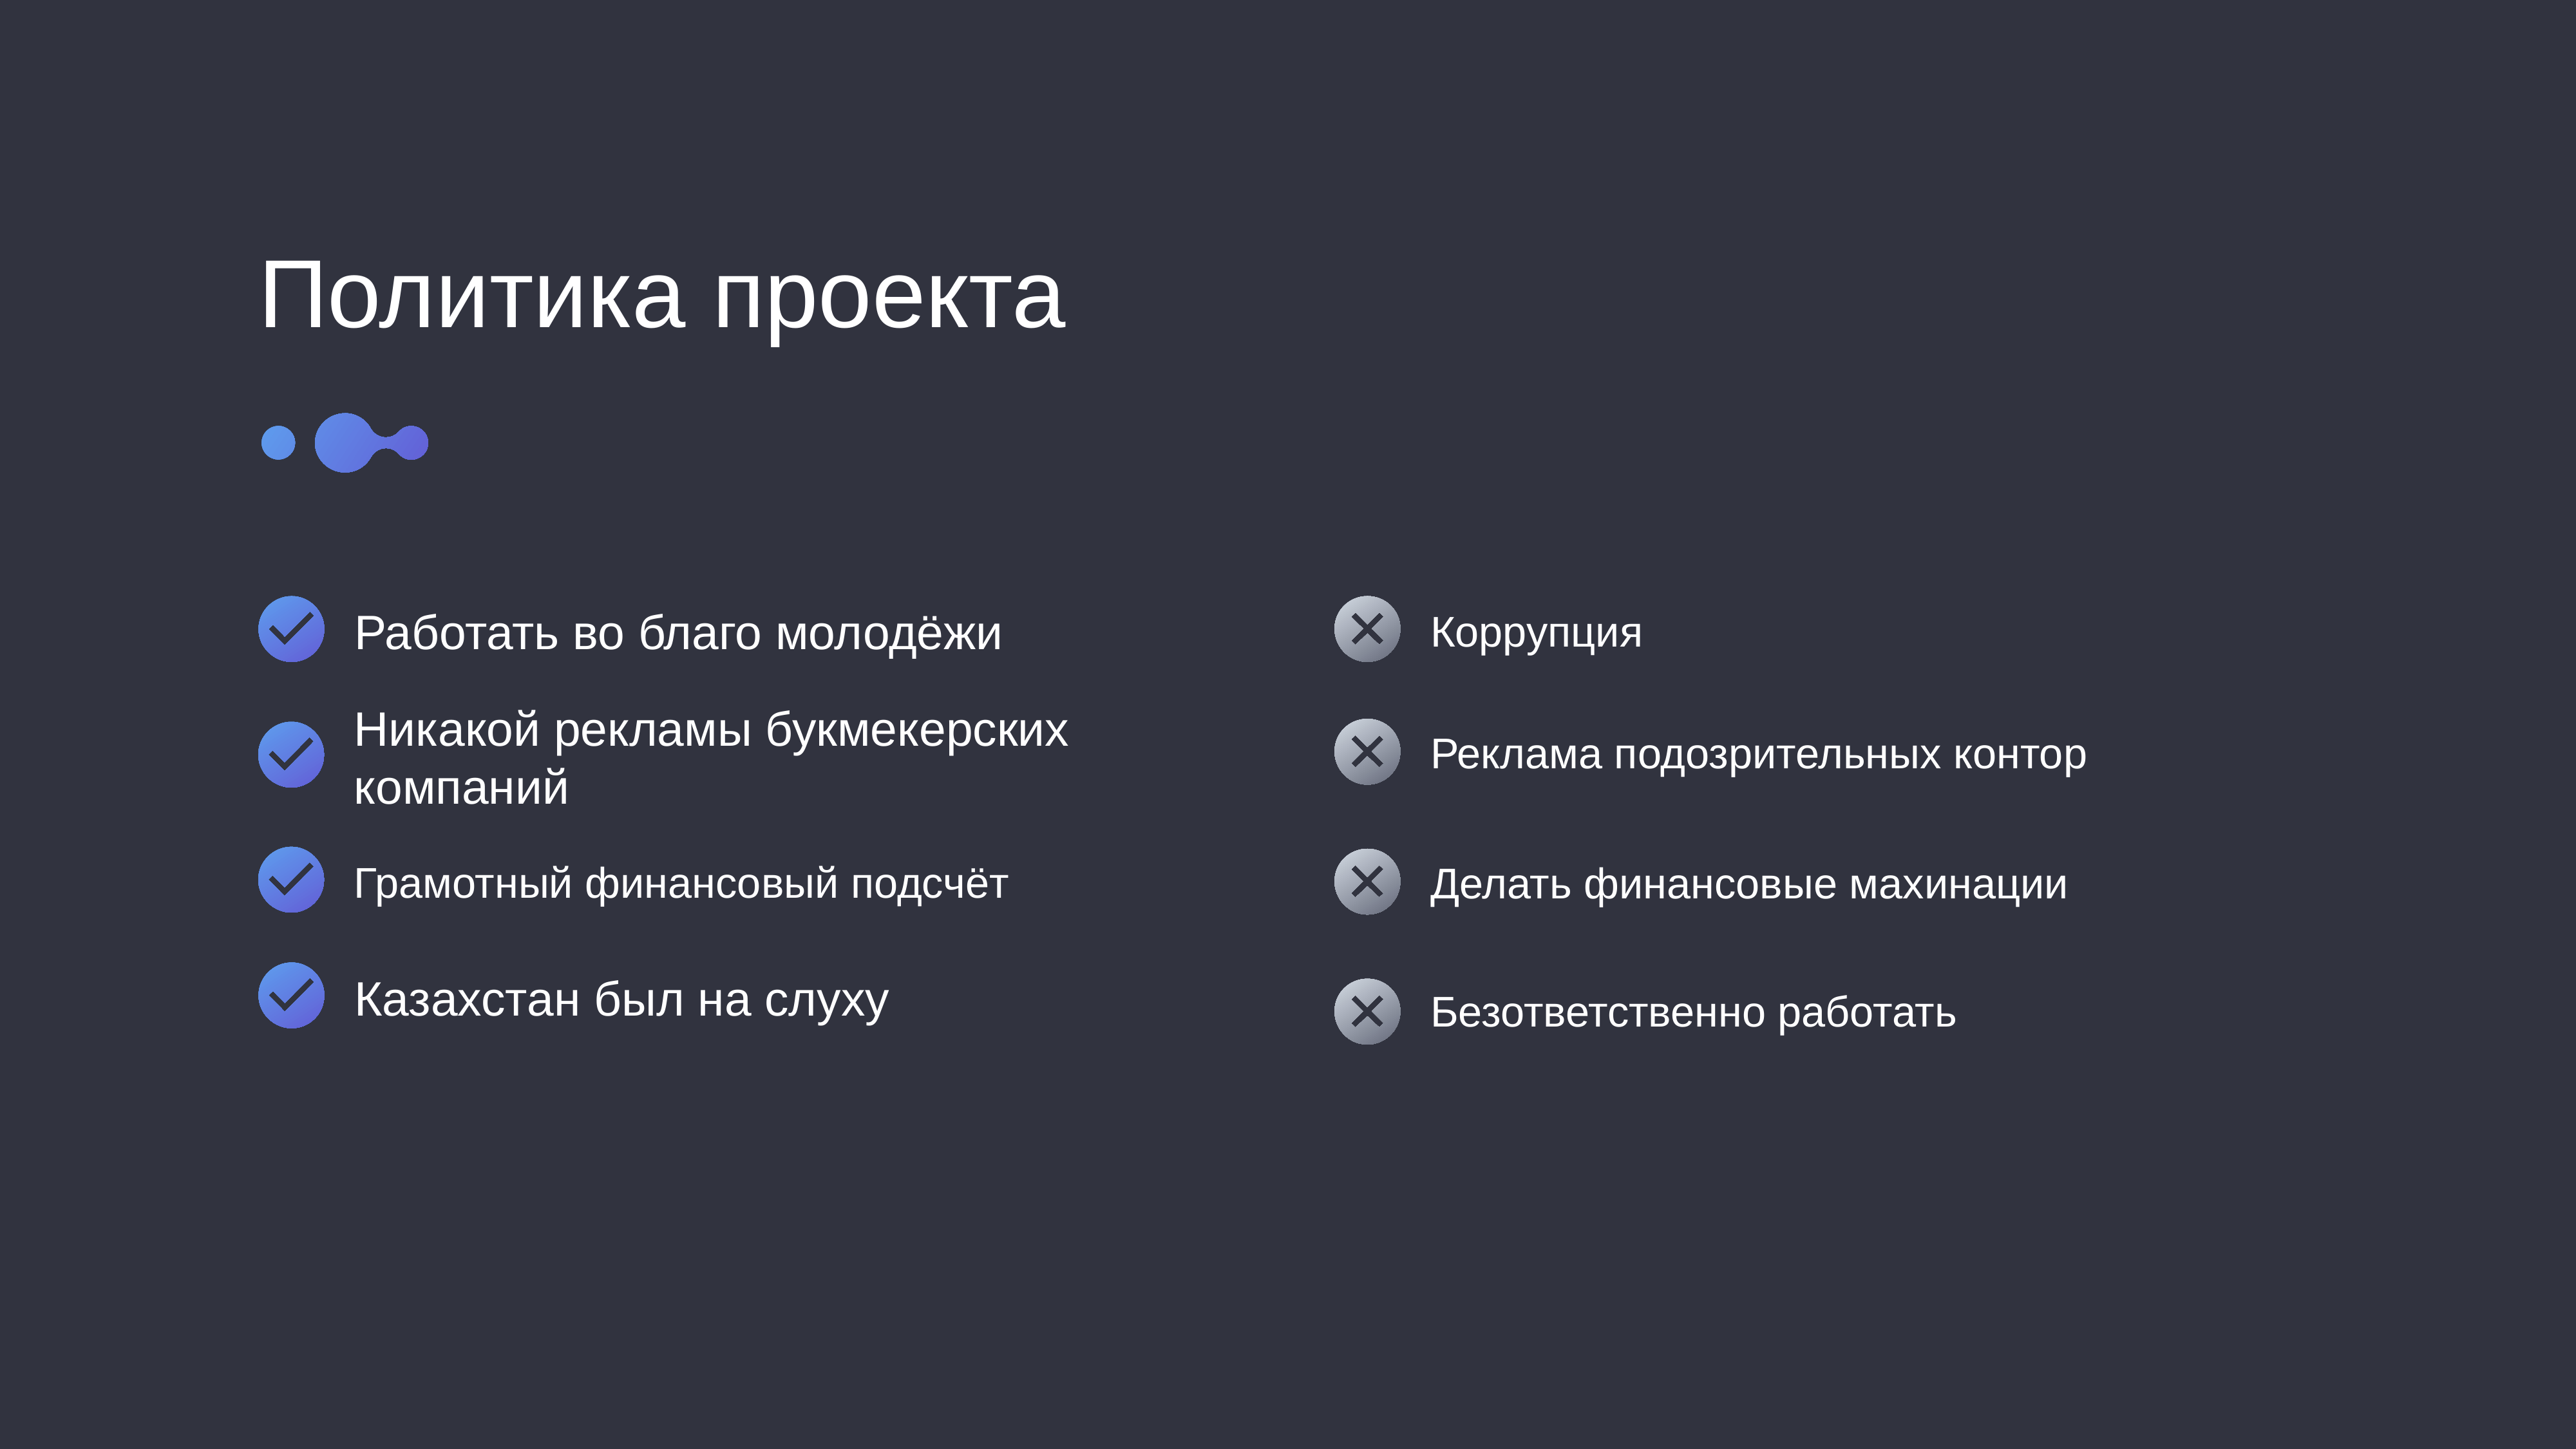

Политика проекта

Работать во благо молодёжи

Коррупция

Делать финансовые махинации
Казахстан был на слуху

Никакой рекламы букмекерских компаний

Реклама подозрительных контор

Грамотный финансовый подсчёт
Безответственно работать